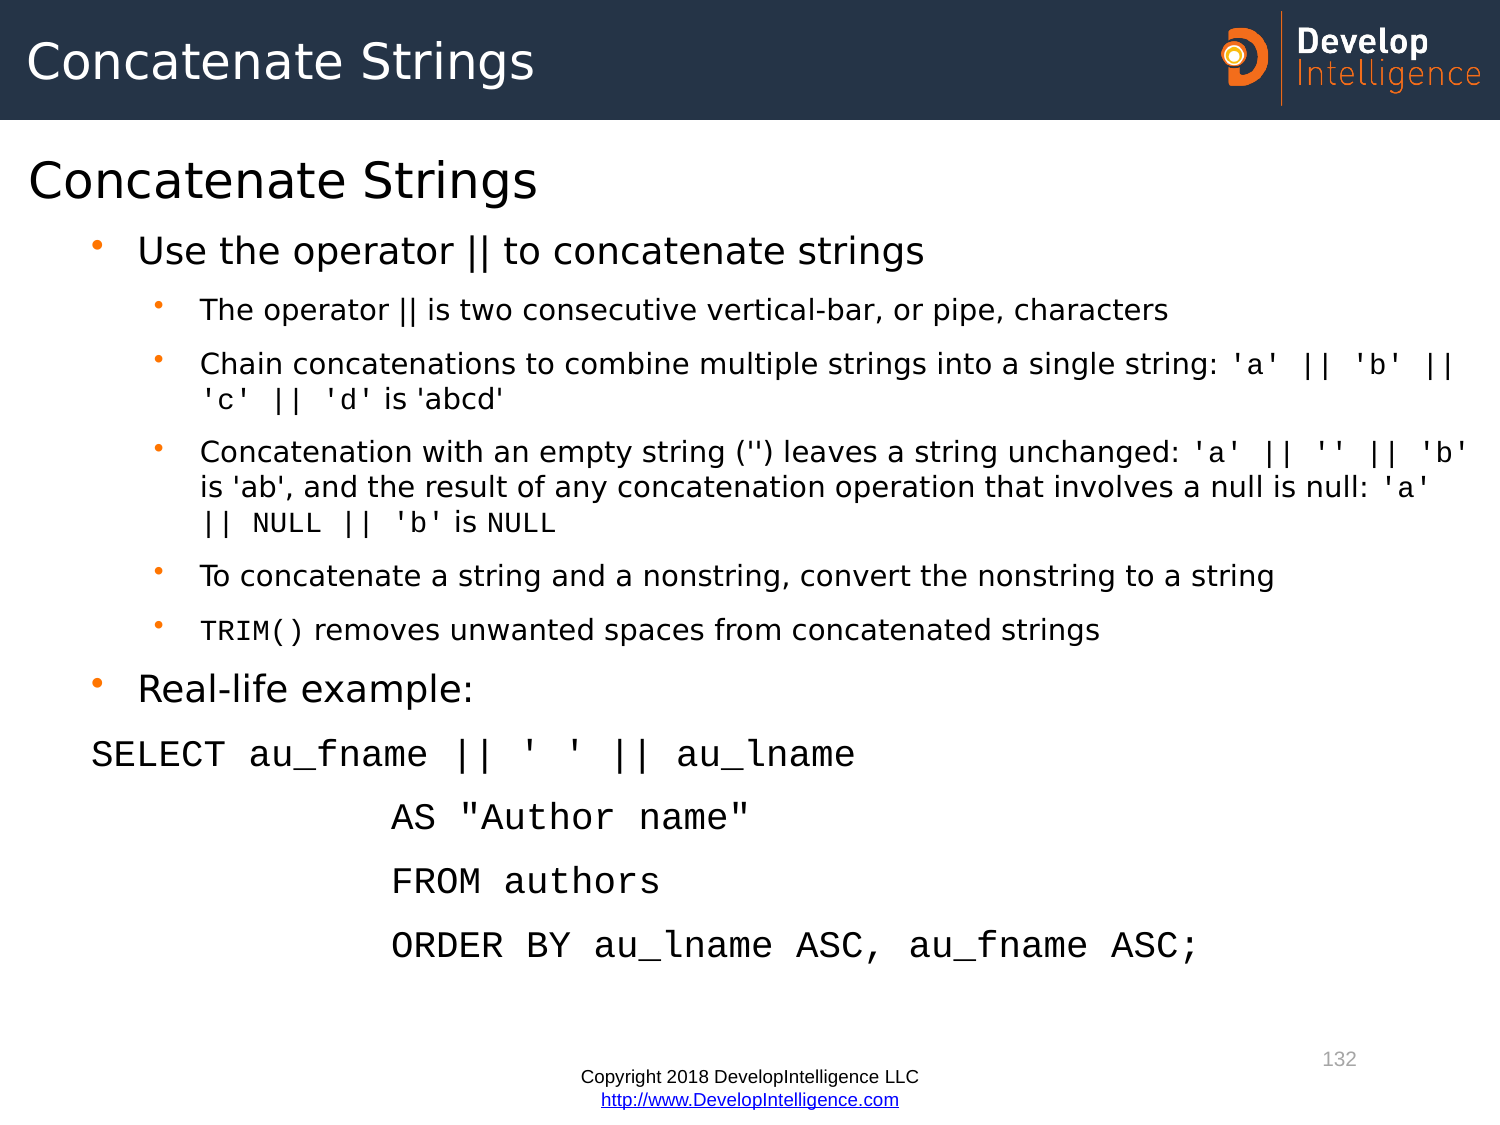

# Concatenate Strings
Concatenate Strings
Use the operator || to concatenate strings
The operator || is two consecutive vertical-bar, or pipe, characters
Chain concatenations to combine multiple strings into a single string: 'a' || 'b' || 'c' || 'd' is 'abcd'
Concatenation with an empty string ('') leaves a string unchanged: 'a' || '' || 'b' is 'ab', and the result of any concatenation operation that involves a null is null: 'a' || NULL || 'b' is NULL
To concatenate a string and a nonstring, convert the nonstring to a string
TRIM() removes unwanted spaces from concatenated strings
Real-life example:
SELECT au_fname || ' ' || au_lname
		AS "Author name"
		FROM authors
		ORDER BY au_lname ASC, au_fname ASC;

132